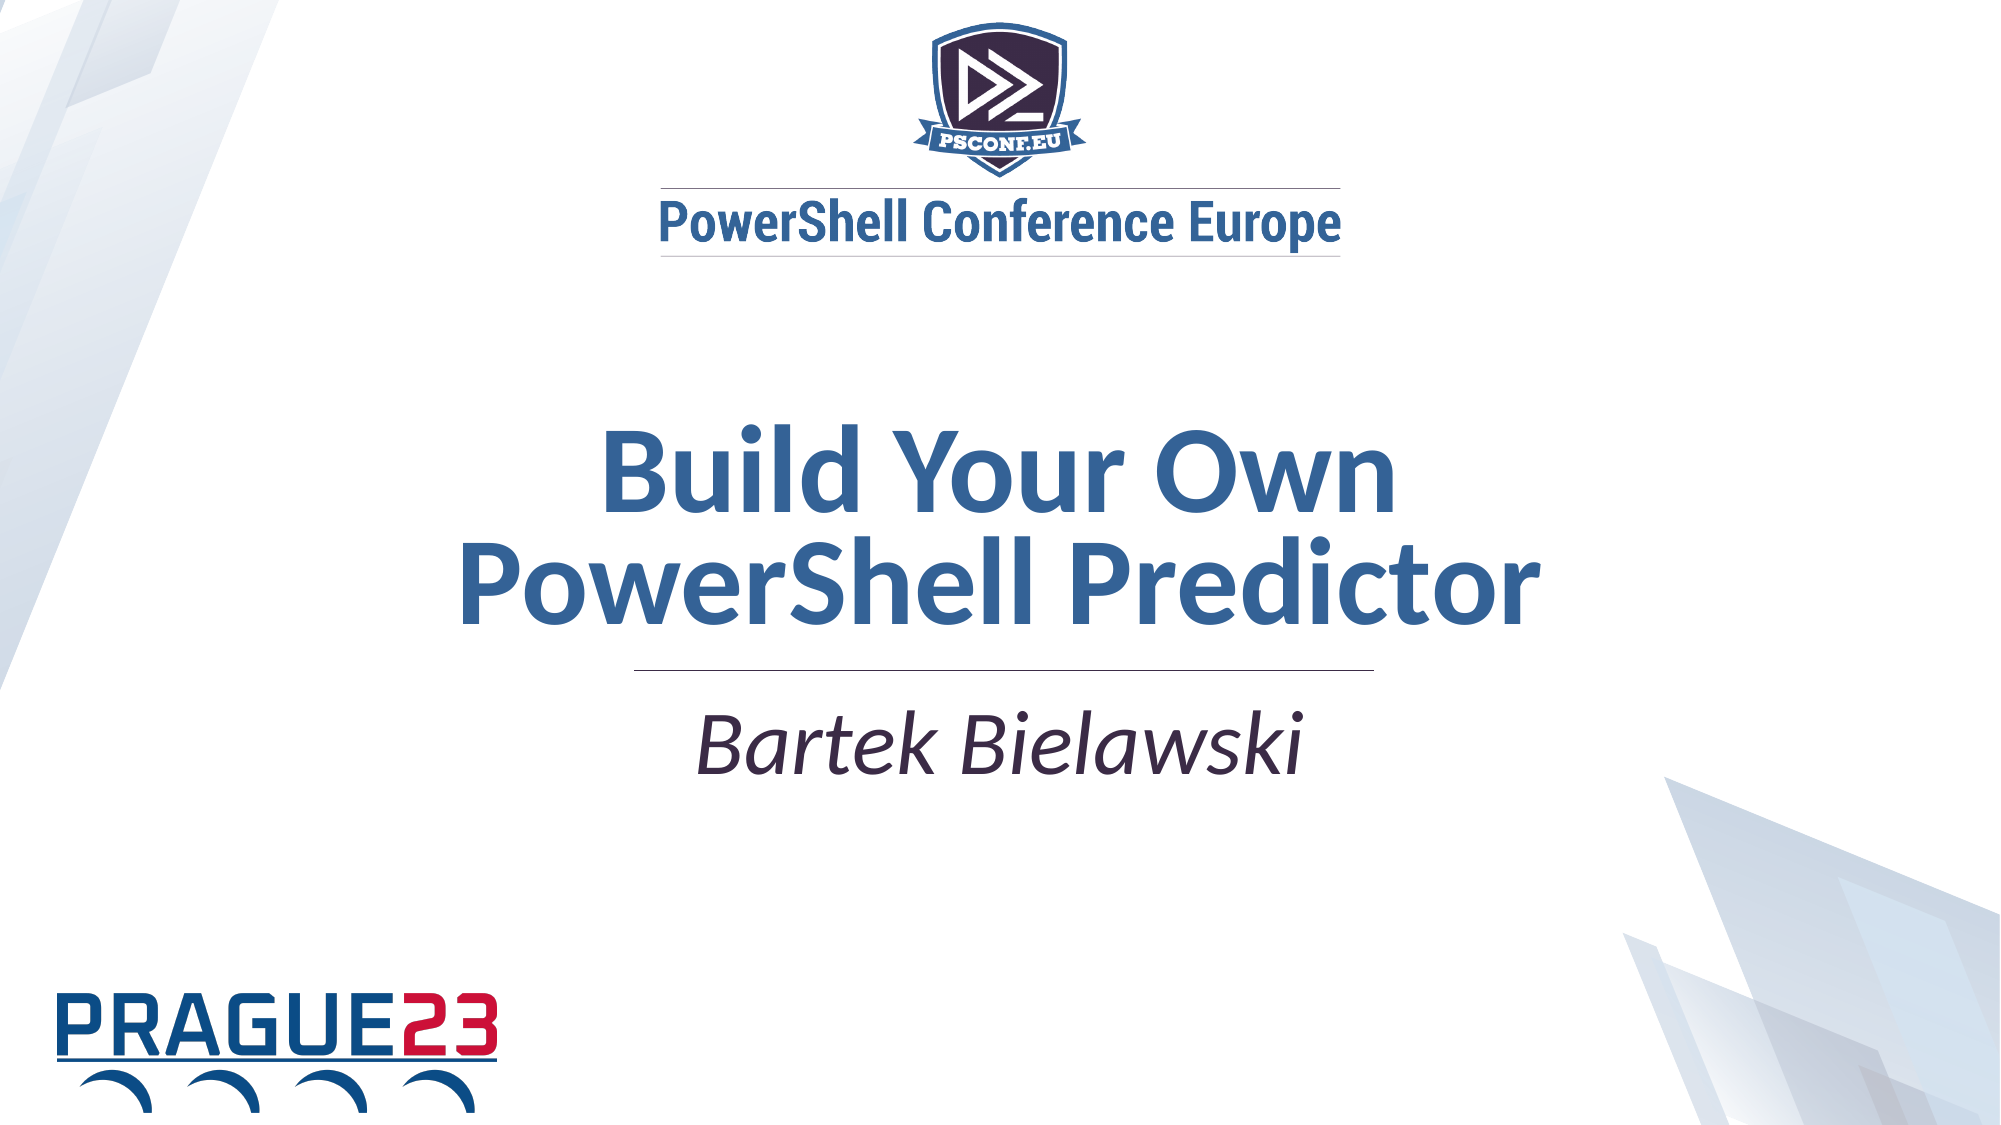

Build Your Own
PowerShell Predictor
Bartek Bielawski